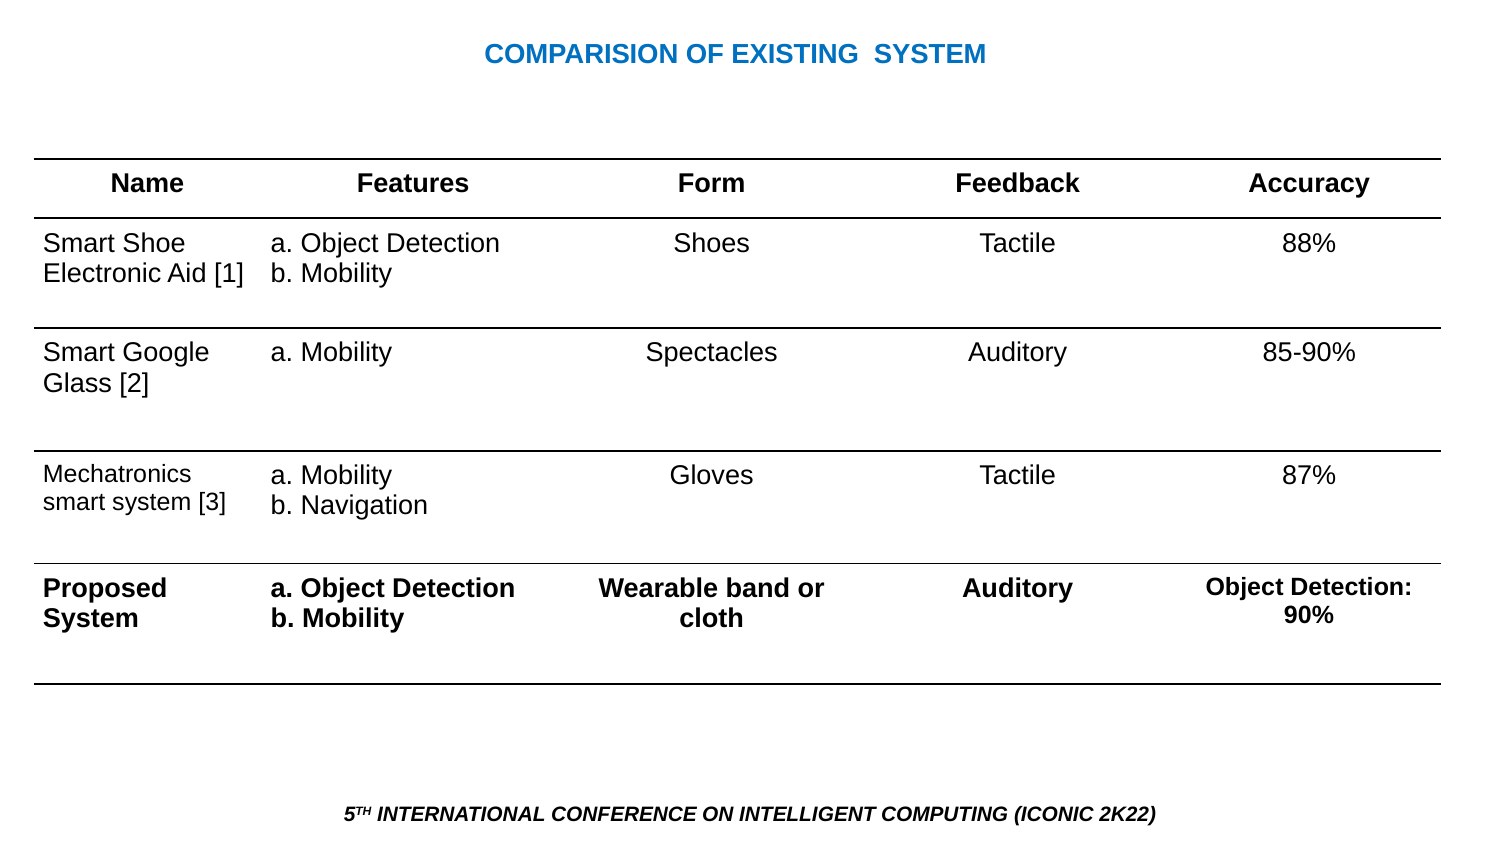

# COMPARISION OF EXISTING  SYSTEM
| Name | Features | Form | Feedback | Accuracy |
| --- | --- | --- | --- | --- |
| Smart Shoe Electronic Aid [1] | a. Object Detection b. Mobility | Shoes | Tactile | 88% |
| Smart Google Glass [2] | a. Mobility | Spectacles | Auditory | 85-90% |
| Mechatronics smart system [3] | a. Mobility b. Navigation | Gloves | Tactile | 87% |
| Proposed System | a. Object Detection b. Mobility | Wearable band or cloth | Auditory | Object Detection: 90% |
5TH INTERNATIONAL CONFERENCE ON INTELLIGENT COMPUTING (ICONIC 2K22)